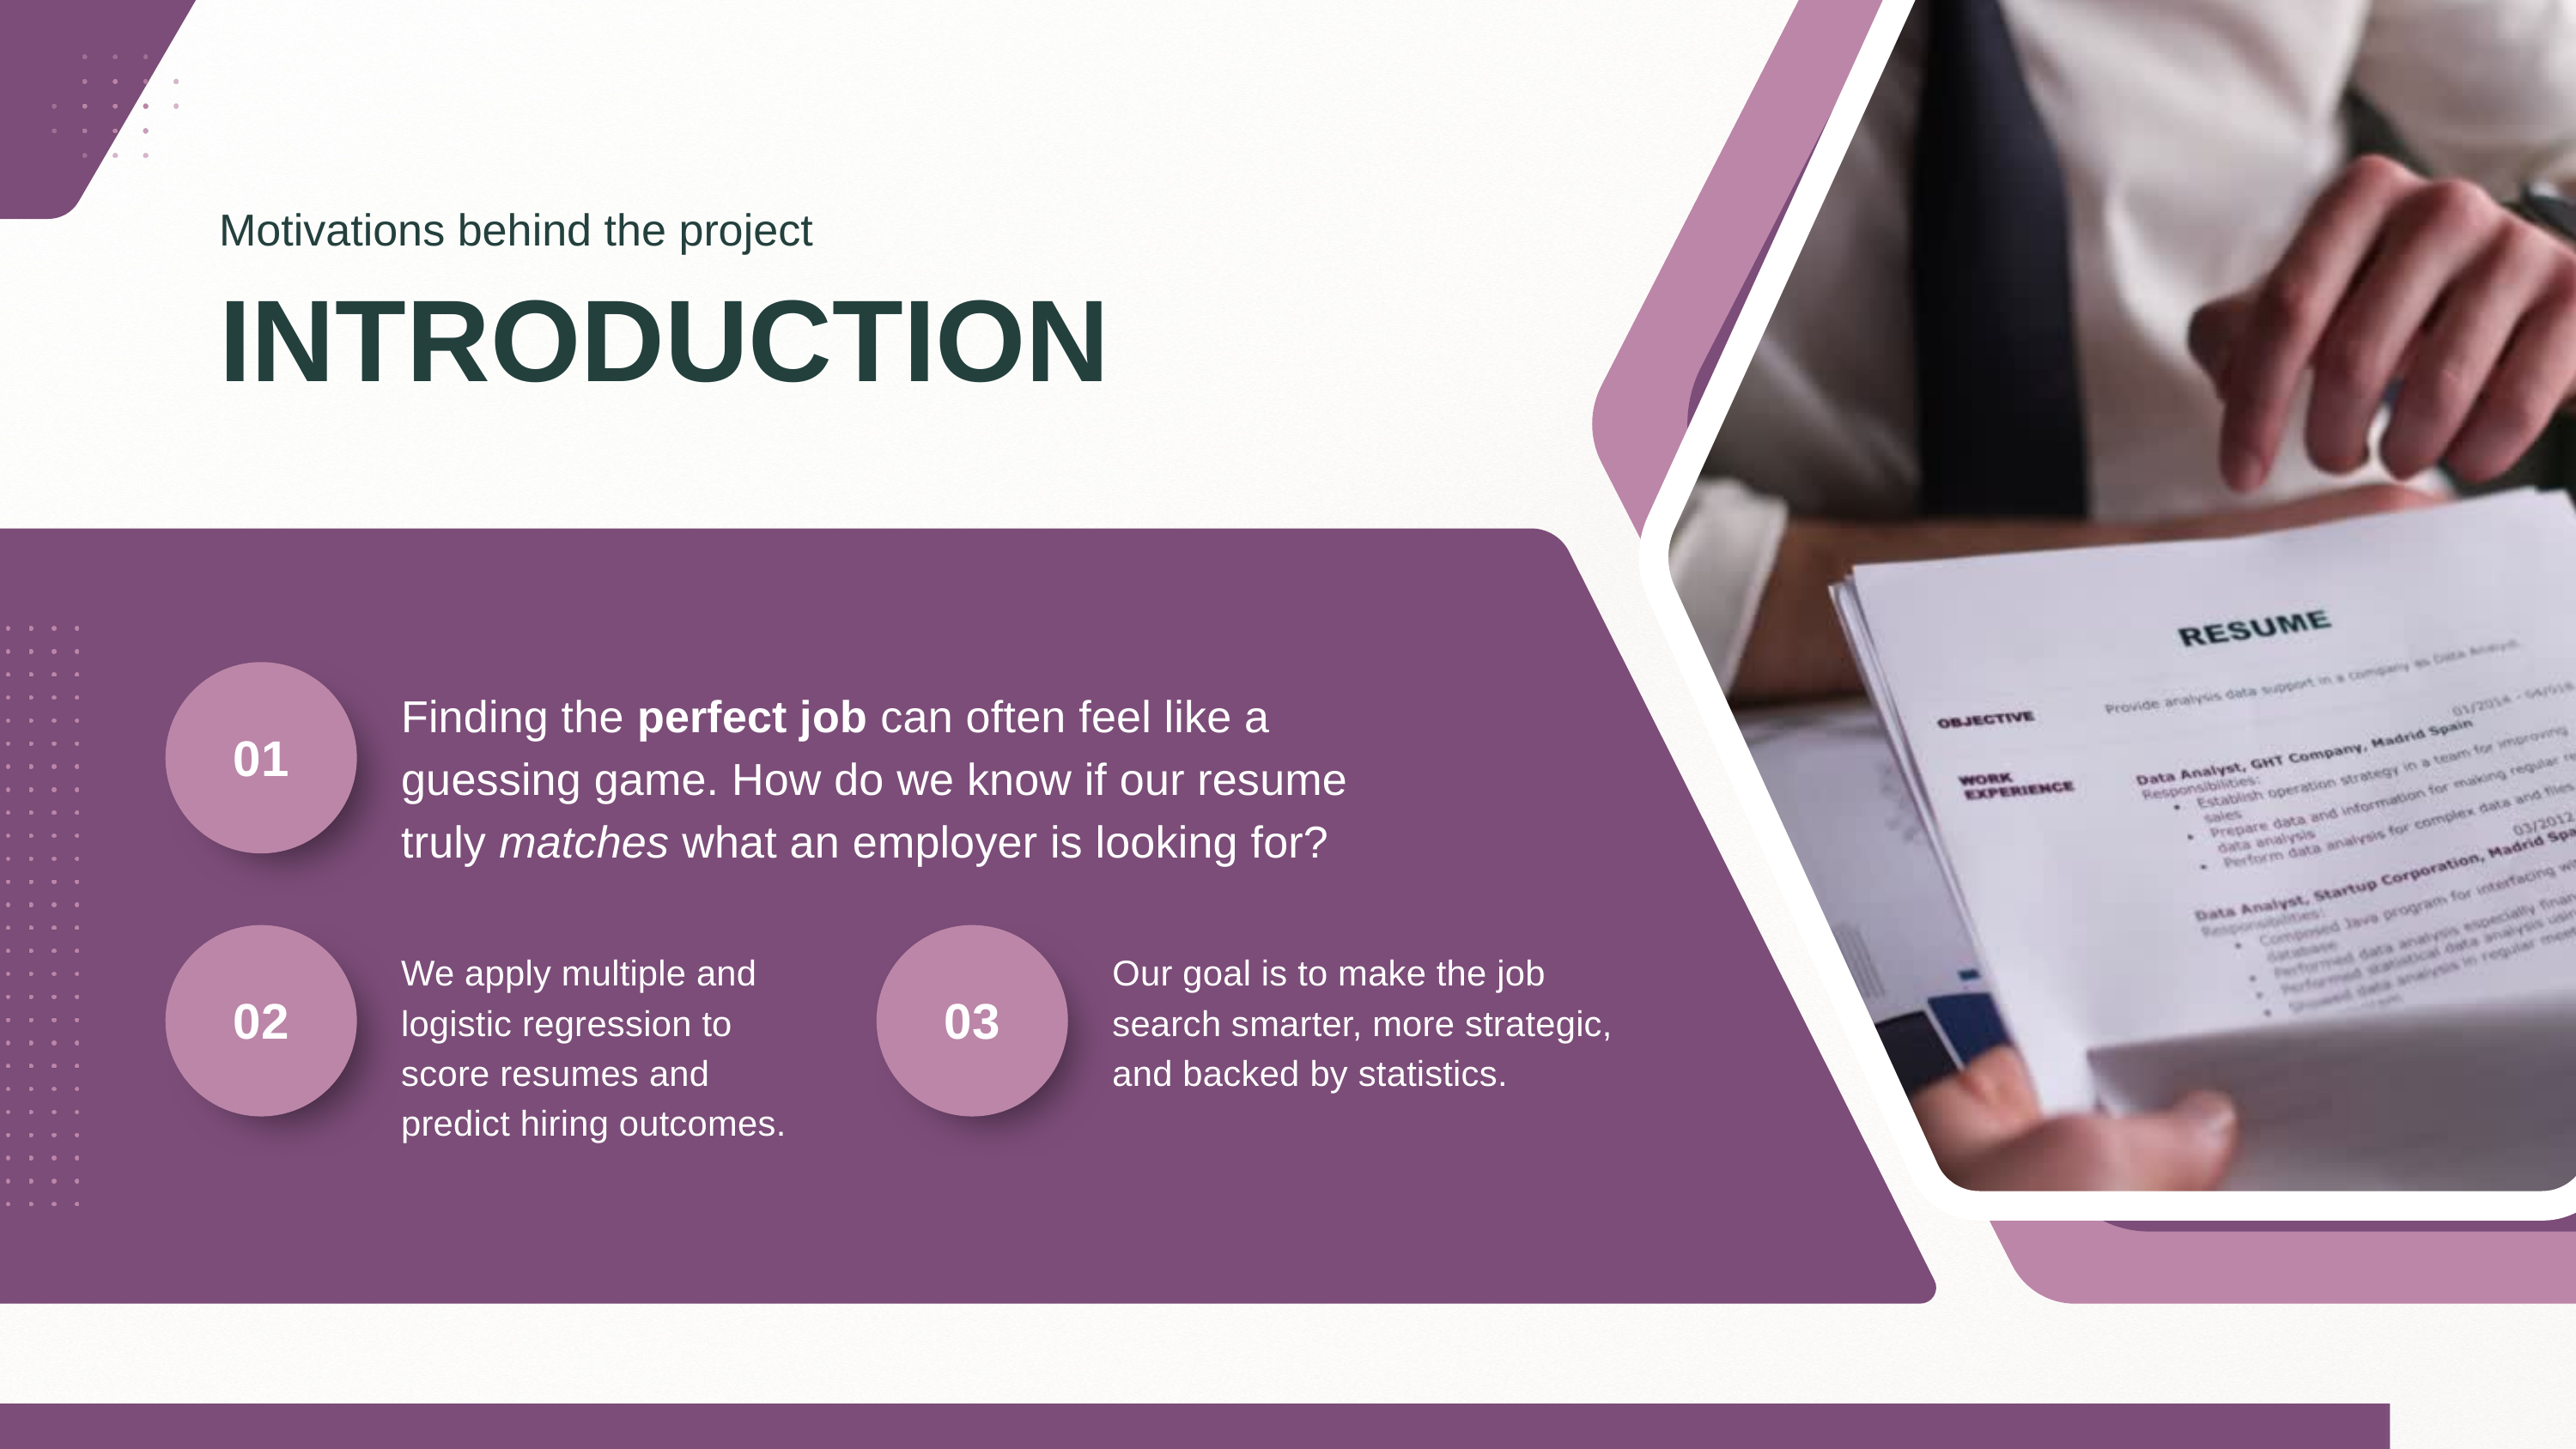

Motivations behind the project
INTRODUCTION

01

Finding the perfect job can often feel like a guessing game. How do we know if our resume truly matches what an employer is looking for?

02

03
We apply multiple and logistic regression to score resumes and predict hiring outcomes.
Our goal is to make the job search smarter, more strategic, and backed by statistics.